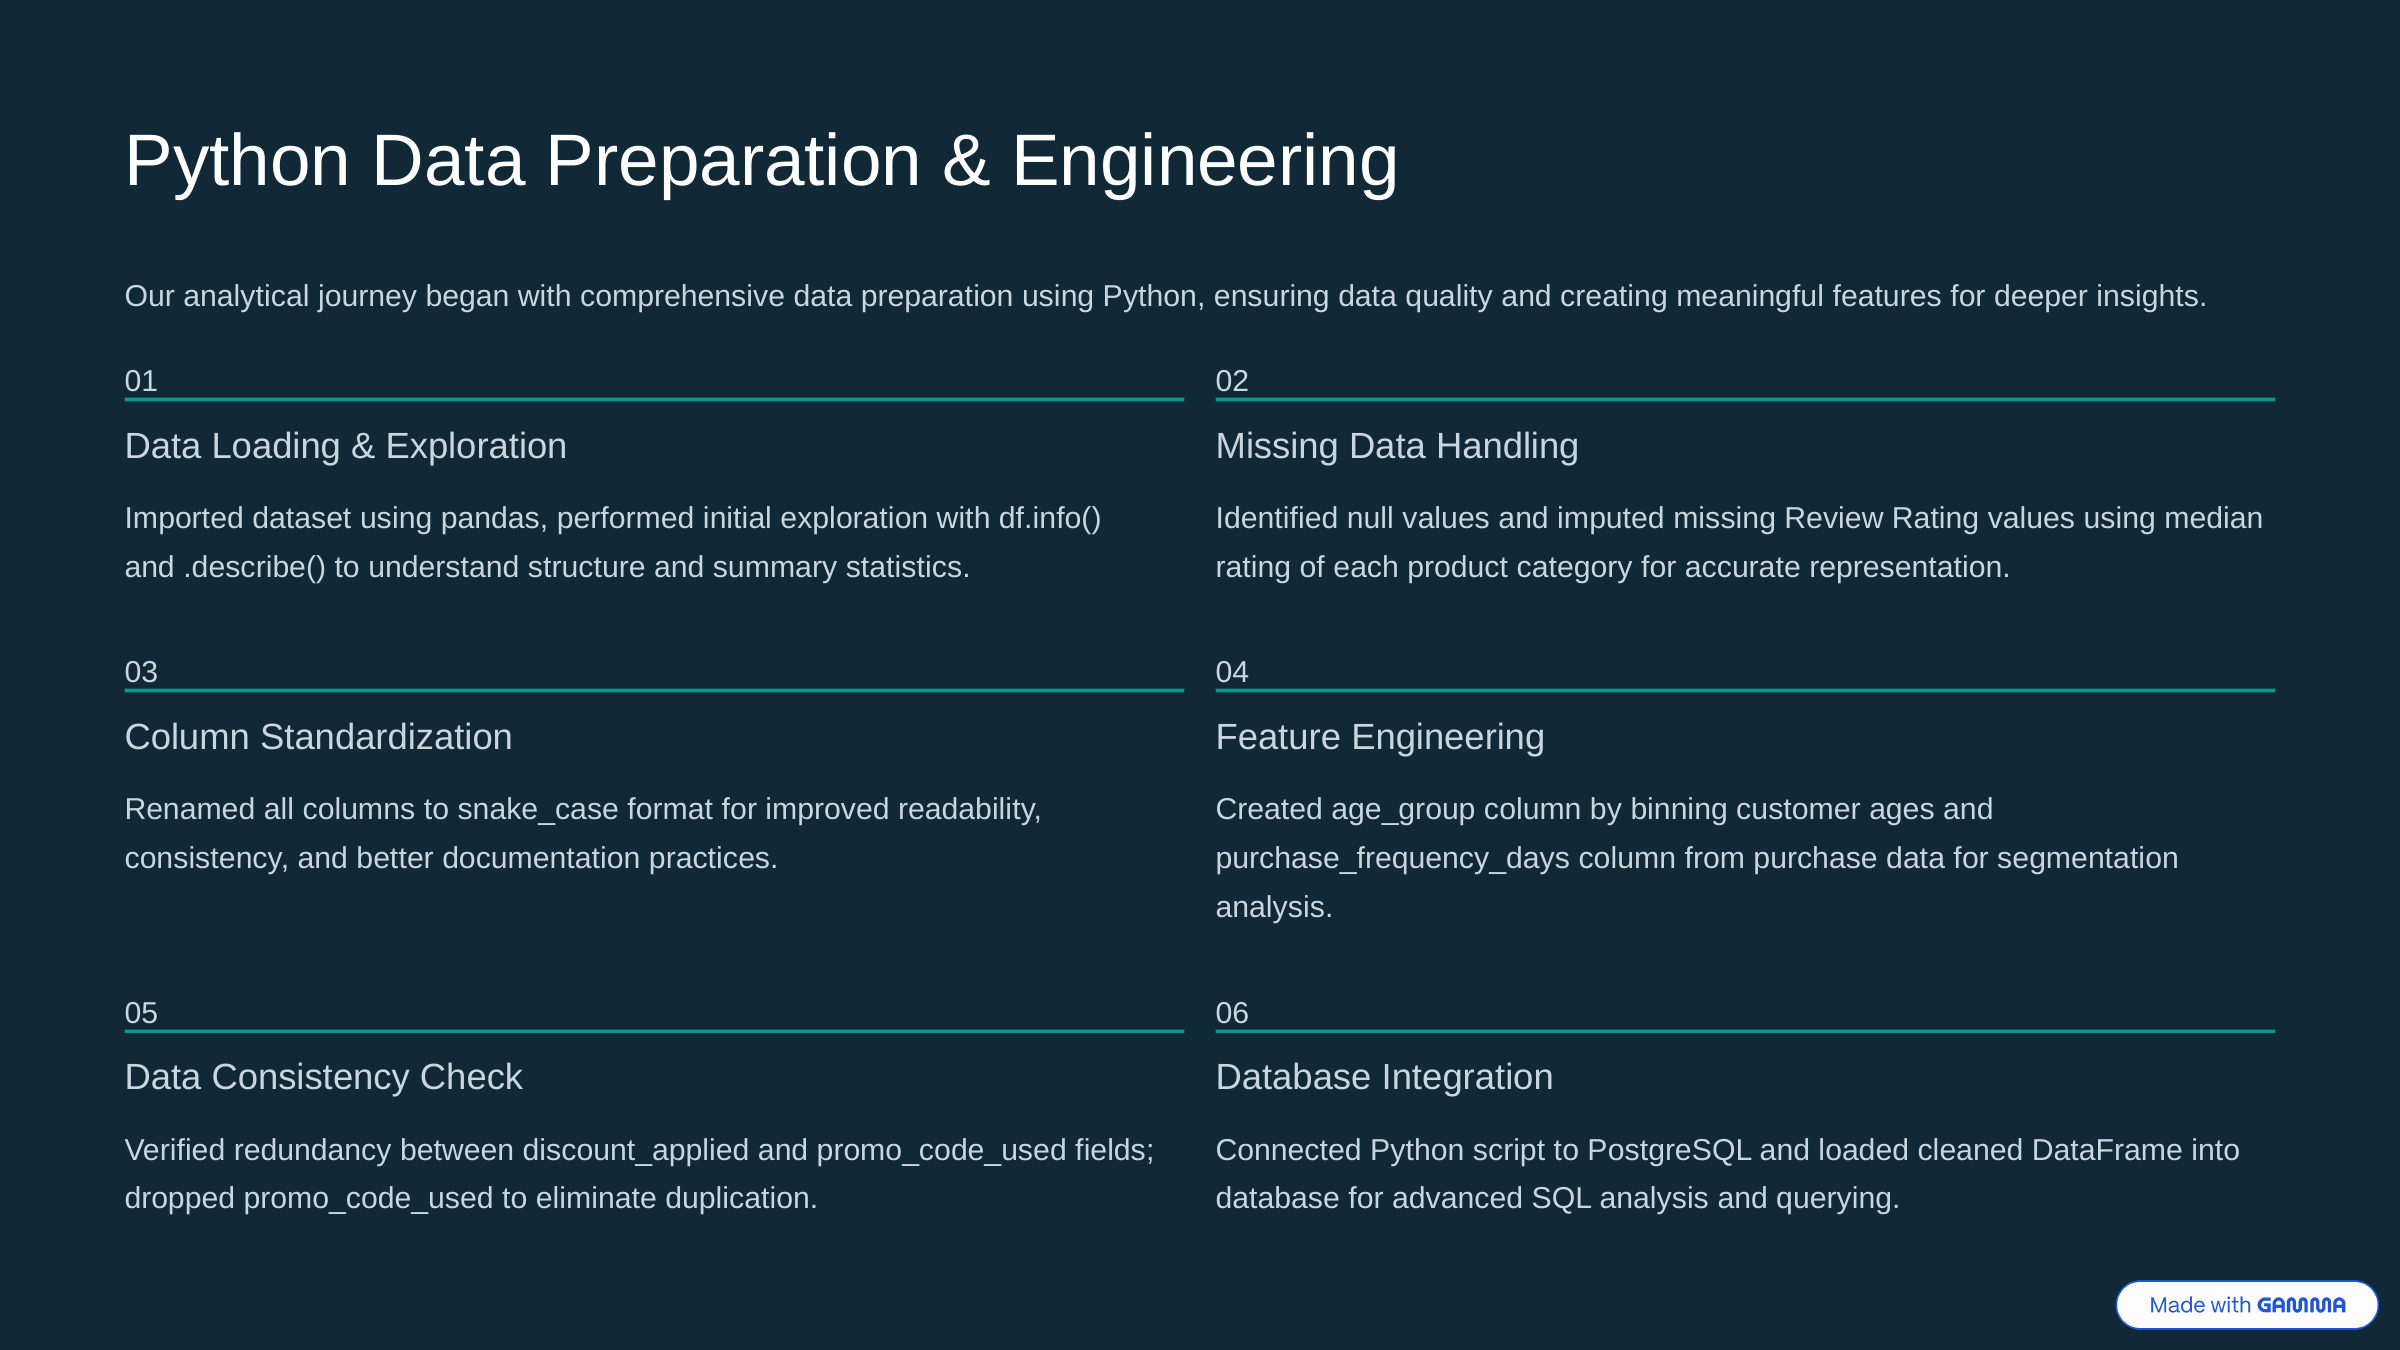

Python Data Preparation & Engineering
Our analytical journey began with comprehensive data preparation using Python, ensuring data quality and creating meaningful features for deeper insights.
01
02

Data Loading & Exploration
Missing Data Handling
Imported dataset using pandas, performed initial exploration with df.info() and .describe() to understand structure and summary statistics.
Identified null values and imputed missing Review Rating values using median rating of each product category for accurate representation.
03
04

Column Standardization
Feature Engineering
Renamed all columns to snake_case format for improved readability, consistency, and better documentation practices.
Created age_group column by binning customer ages and purchase_frequency_days column from purchase data for segmentation analysis.
05
06

Data Consistency Check
Database Integration
Verified redundancy between discount_applied and promo_code_used fields; dropped promo_code_used to eliminate duplication.
Connected Python script to PostgreSQL and loaded cleaned DataFrame into database for advanced SQL analysis and querying.